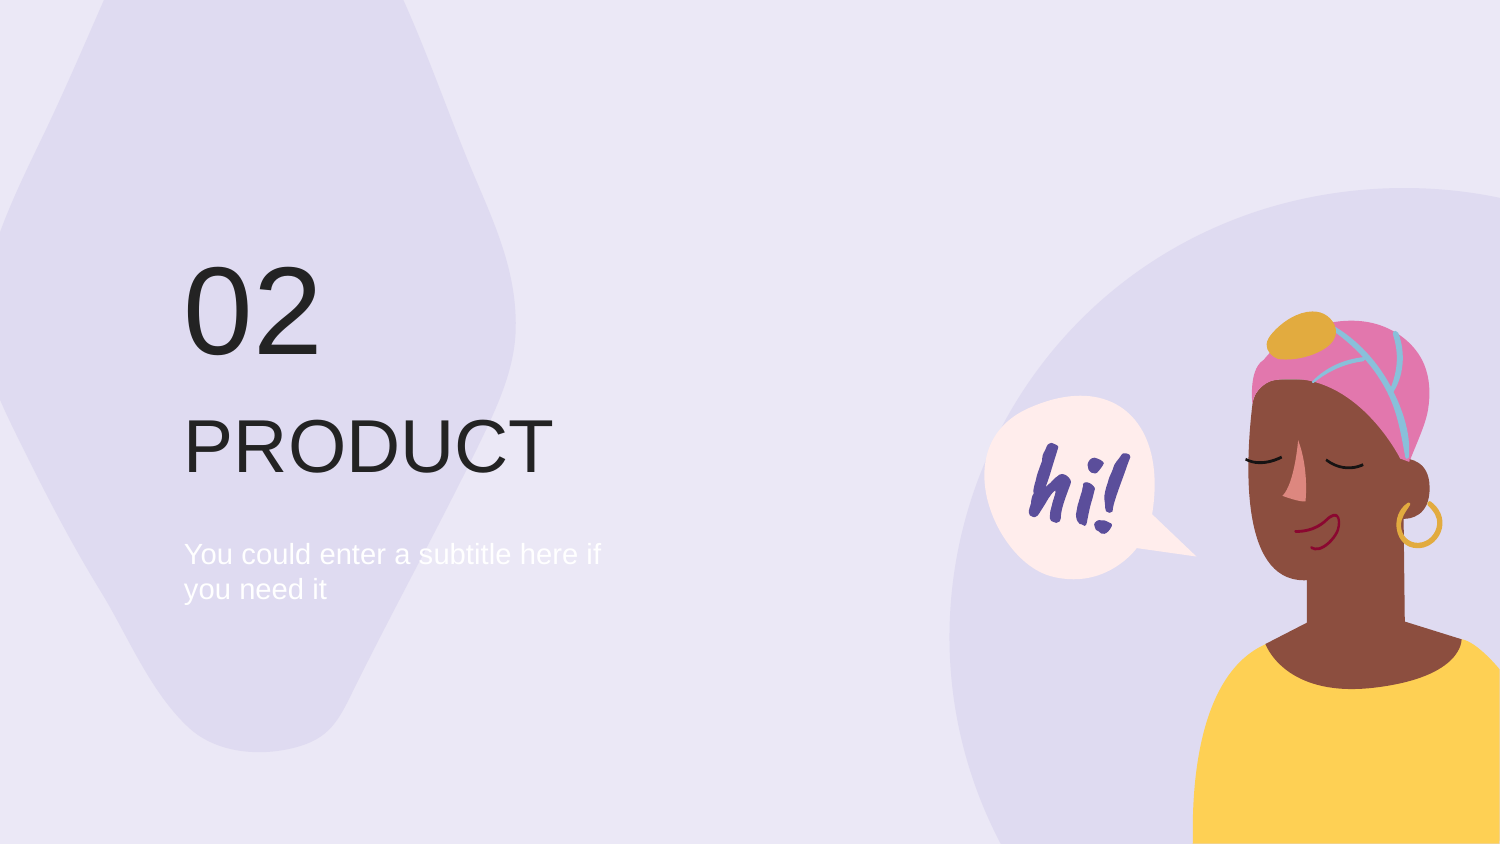

02

# PRODUCT

You could enter a subtitle here if you need it